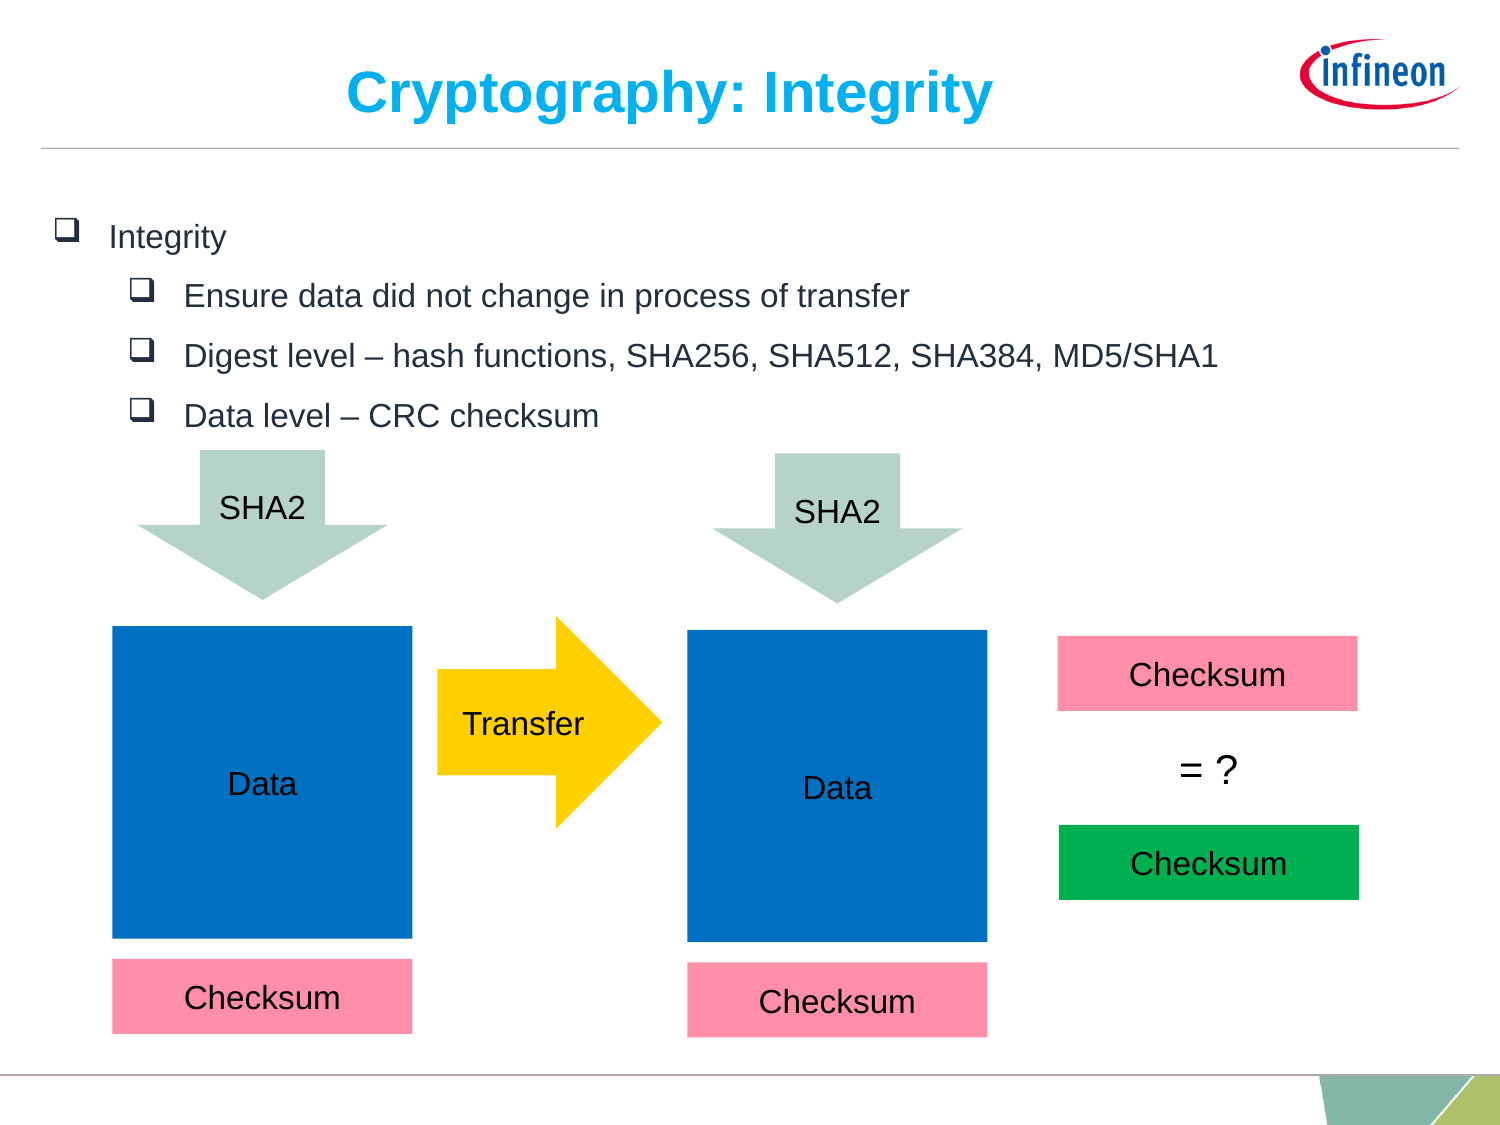

# Cryptography: Integrity
Integrity
Ensure data did not change in process of transfer
Digest level – hash functions, SHA256, SHA512, SHA384, MD5/SHA1
Data level – CRC checksum
SHA2
SHA2
Transfer
Data
Data
Checksum
= ?
Checksum
Checksum
Checksum